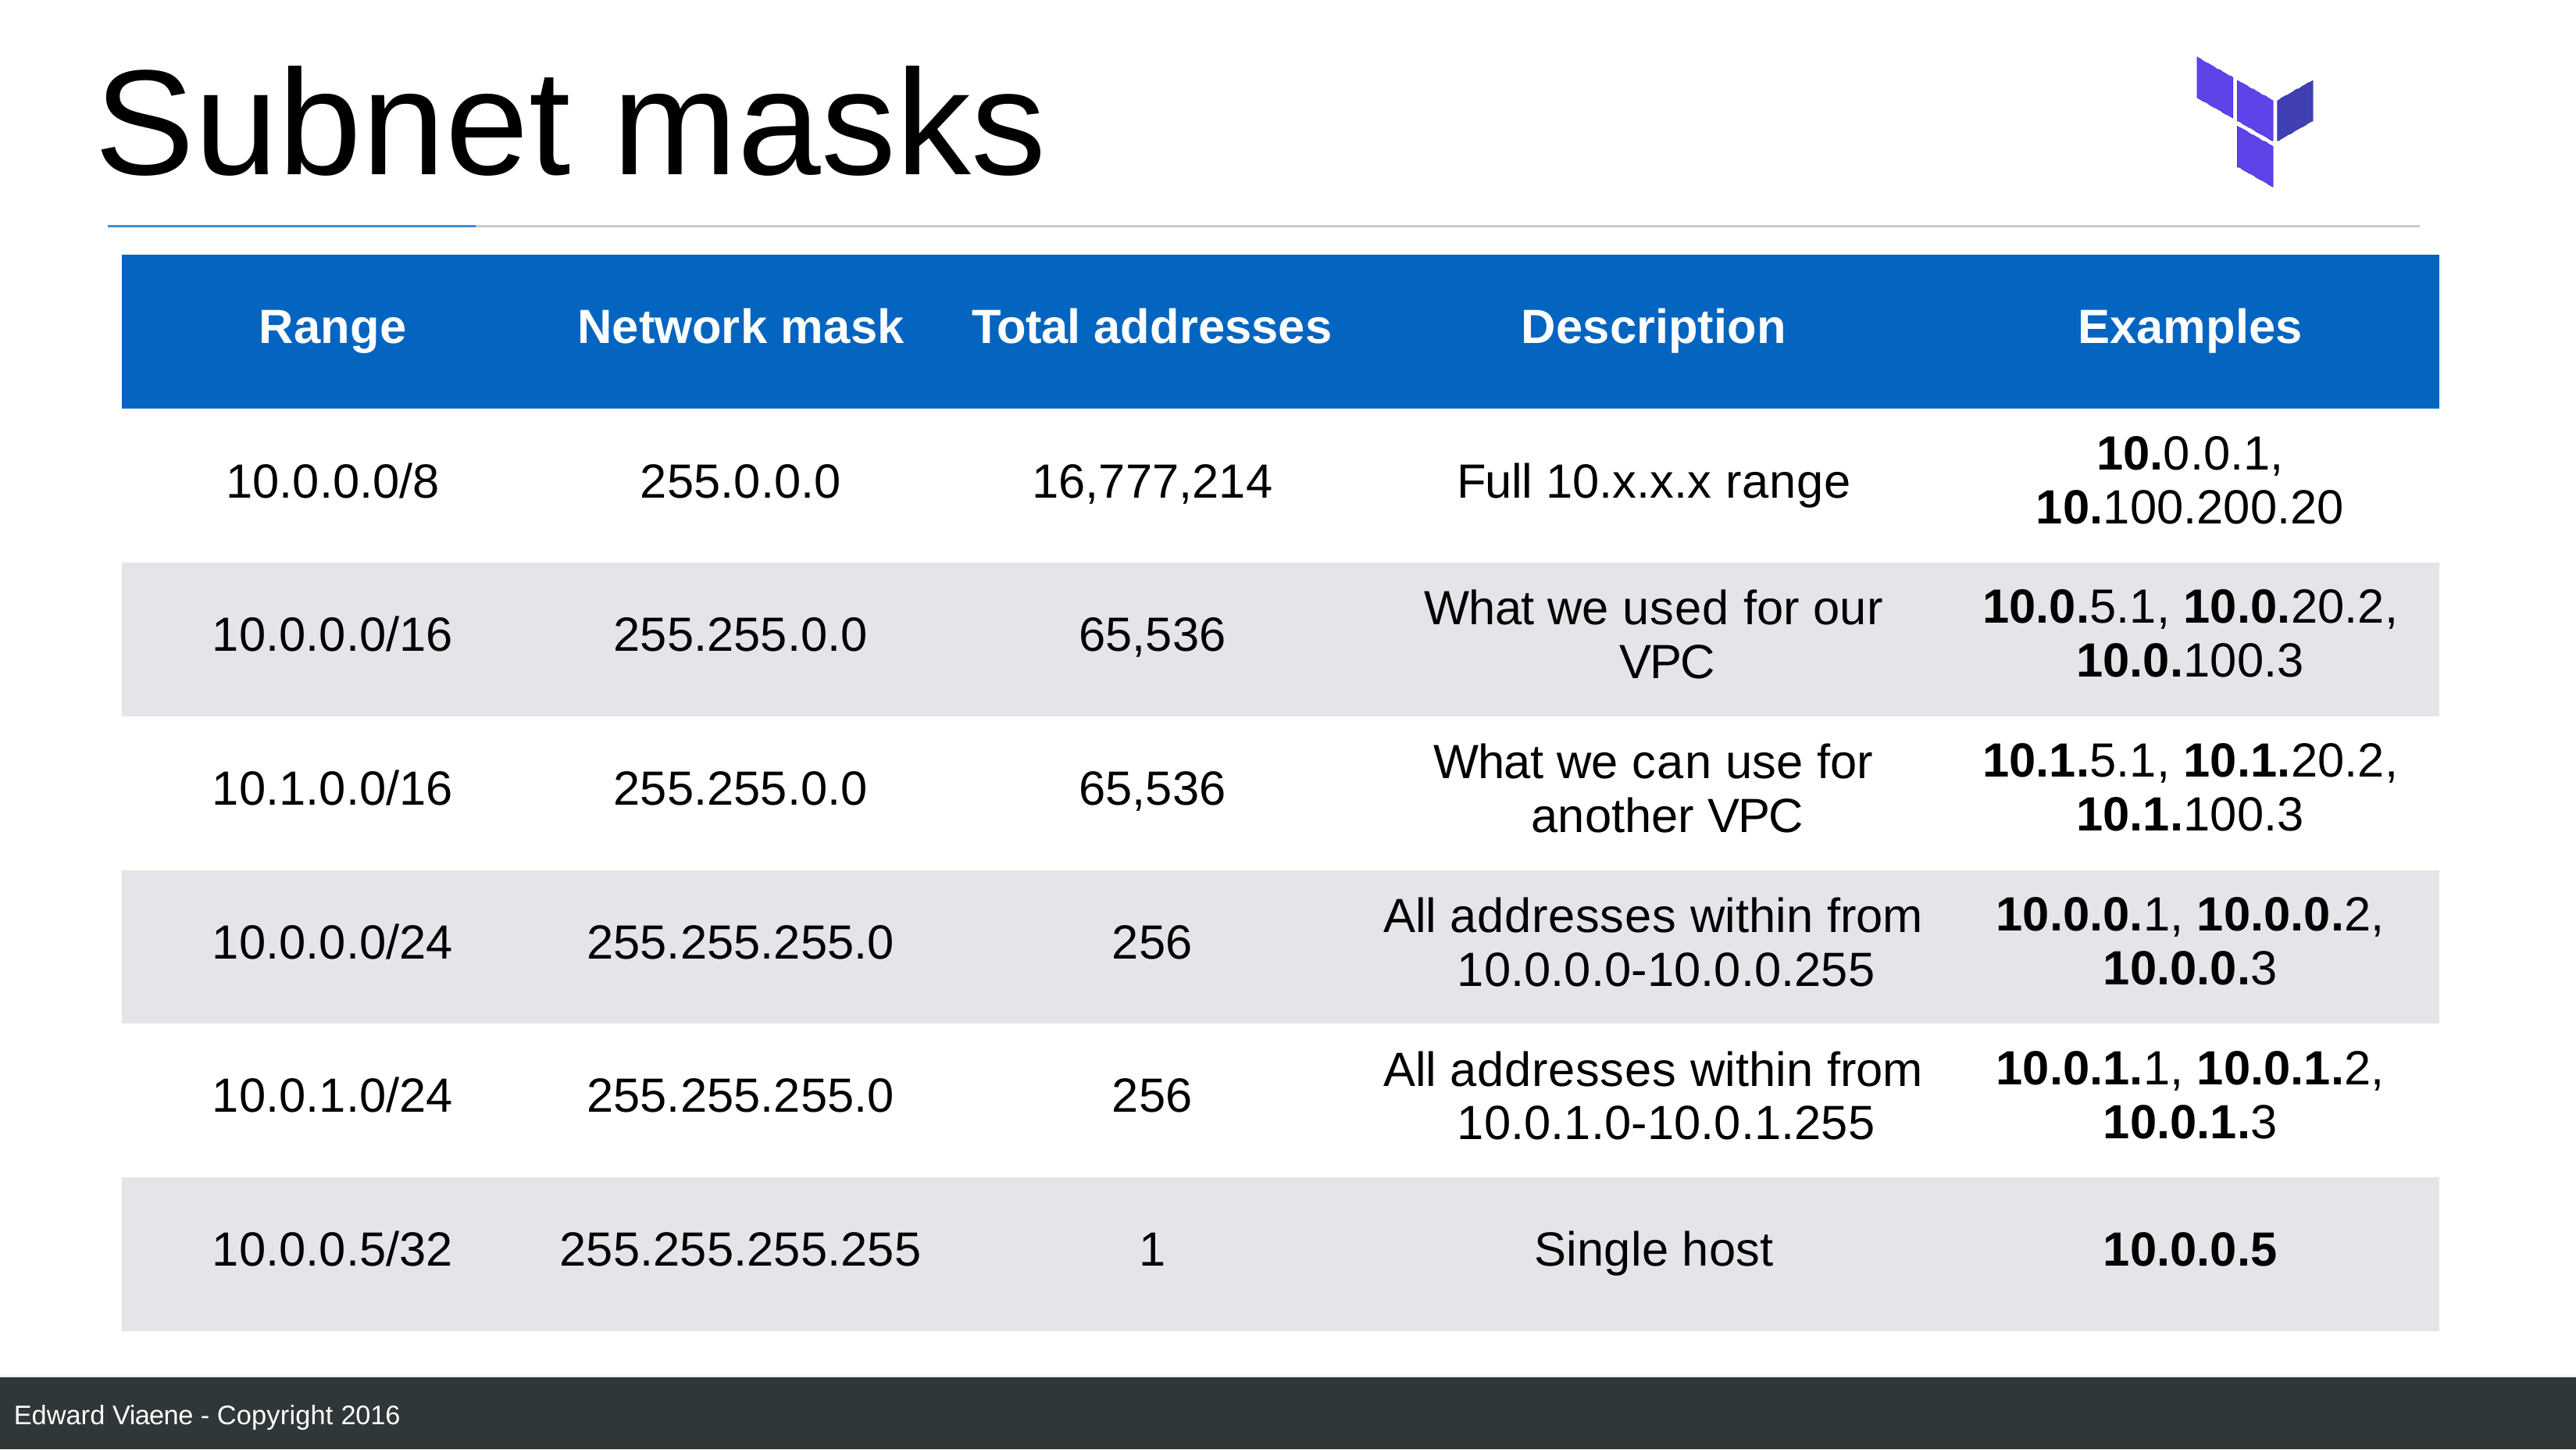

# Subnet masks
| Range | Network mask | Total addresses | Description | Examples |
| --- | --- | --- | --- | --- |
| 10.0.0.0/8 | 255.0.0.0 | 16,777,214 | Full 10.x.x.x range | 10.0.0.1, 10.100.200.20 |
| 10.0.0.0/16 | 255.255.0.0 | 65,536 | What we used for our VPC | 10.0.5.1, 10.0.20.2, 10.0.100.3 |
| 10.1.0.0/16 | 255.255.0.0 | 65,536 | What we can use for another VPC | 10.1.5.1, 10.1.20.2, 10.1.100.3 |
| 10.0.0.0/24 | 255.255.255.0 | 256 | All addresses within from 10.0.0.0-10.0.0.255 | 10.0.0.1, 10.0.0.2, 10.0.0.3 |
| 10.0.1.0/24 | 255.255.255.0 | 256 | All addresses within from 10.0.1.0-10.0.1.255 | 10.0.1.1, 10.0.1.2, 10.0.1.3 |
| 10.0.0.5/32 | 255.255.255.255 | 1 | Single host | 10.0.0.5 |
Edward Viaene - Copyright 2016